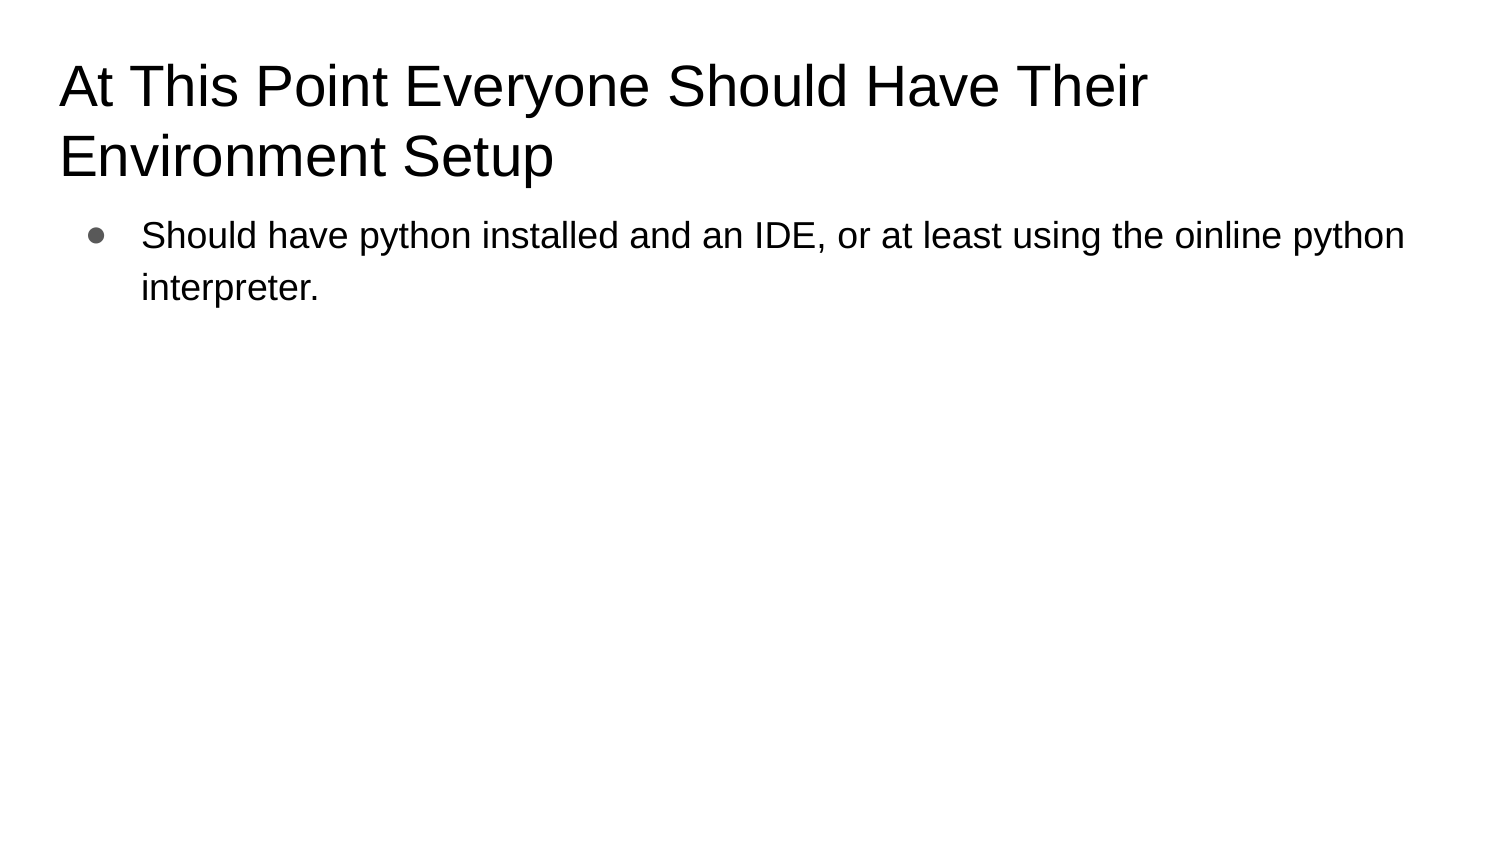

# At This Point Everyone Should Have Their Environment Setup
Should have python installed and an IDE, or at least using the oinline python interpreter.